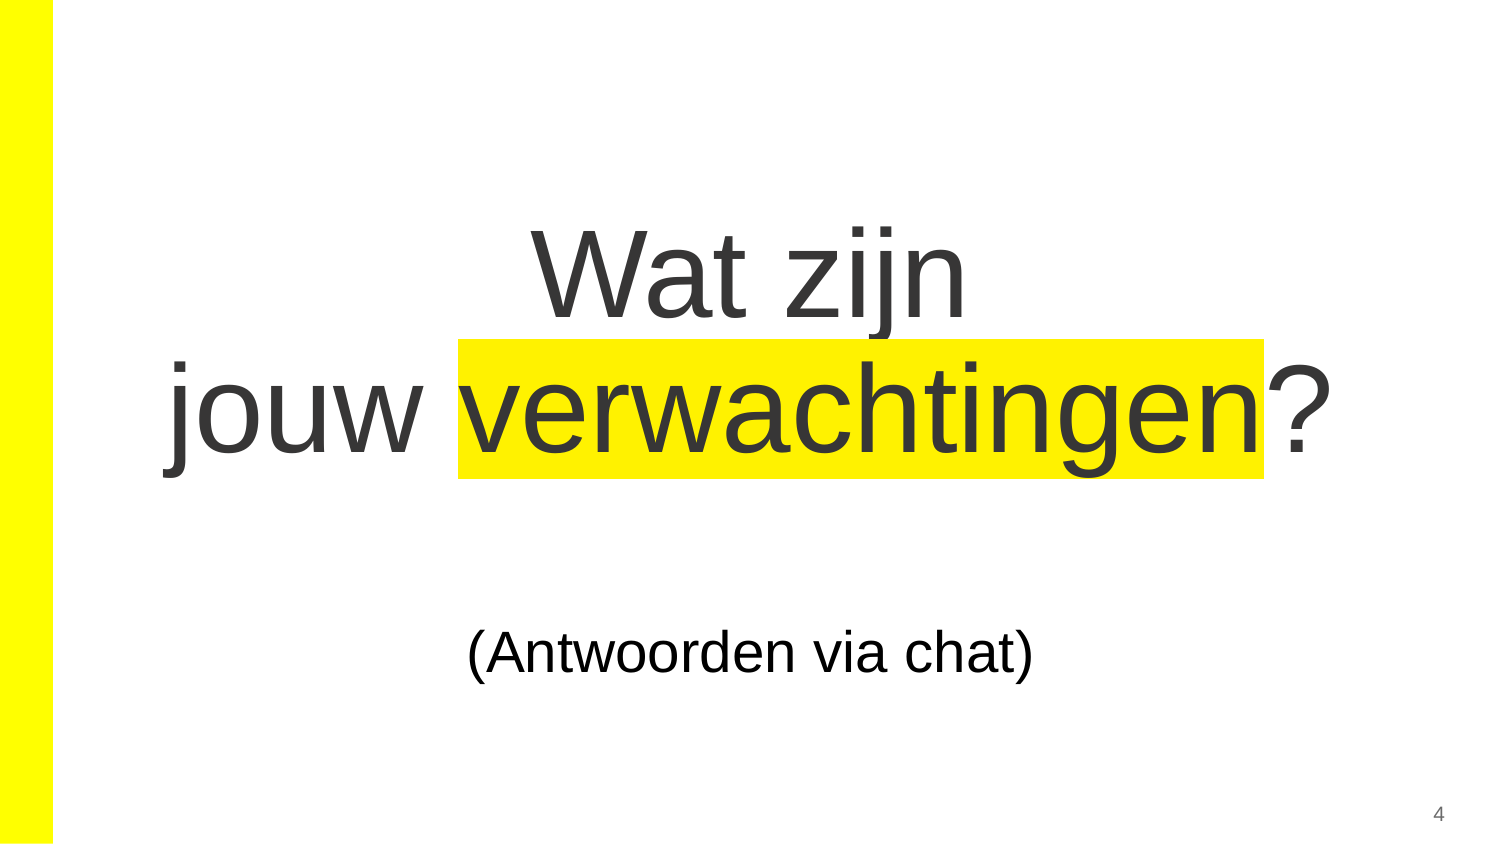

# Wat zijn jouw verwachtingen?
(Antwoorden via chat)
4